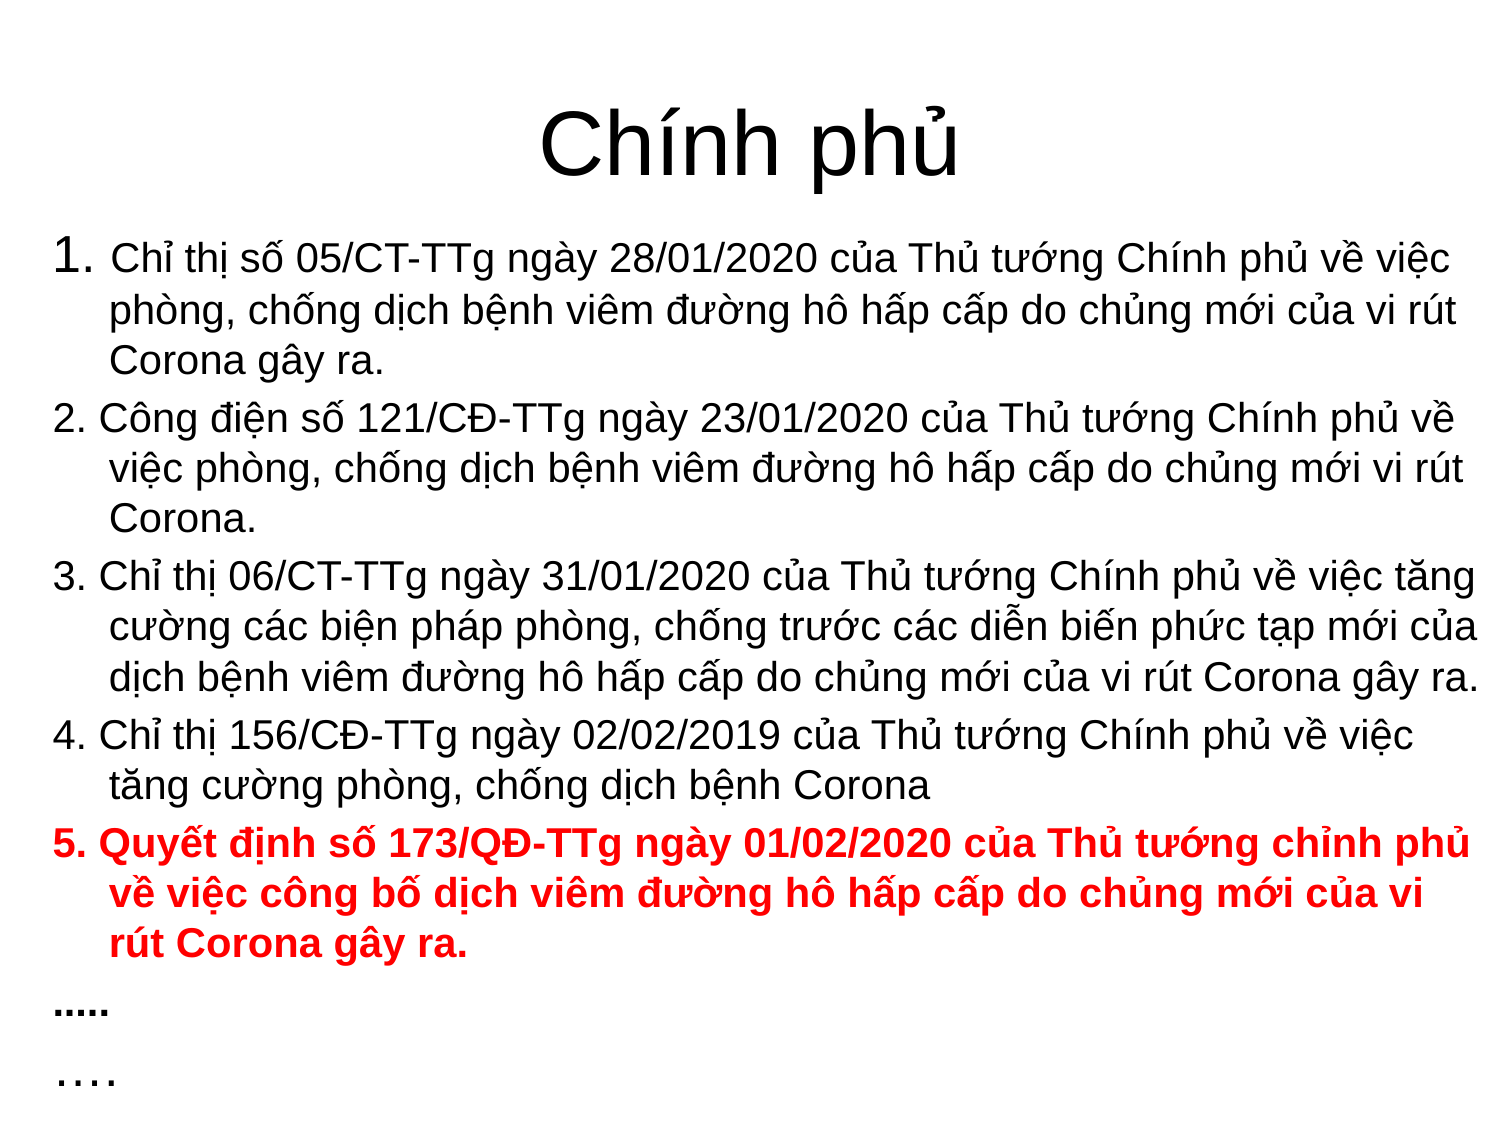

# Chính phủ
1. Chỉ thị số 05/CT-TTg ngày 28/01/2020 của Thủ tướng Chính phủ về việc phòng, chống dịch bệnh viêm đường hô hấp cấp do chủng mới của vi rút Corona gây ra.
2. Công điện số 121/CĐ-TTg ngày 23/01/2020 của Thủ tướng Chính phủ về việc phòng, chống dịch bệnh viêm đường hô hấp cấp do chủng mới vi rút Corona.
3. Chỉ thị 06/CT-TTg ngày 31/01/2020 của Thủ tướng Chính phủ về việc tăng cường các biện pháp phòng, chống trước các diễn biến phức tạp mới của dịch bệnh viêm đường hô hấp cấp do chủng mới của vi rút Corona gây ra.
4. Chỉ thị 156/CĐ-TTg ngày 02/02/2019 của Thủ tướng Chính phủ về việc tăng cường phòng, chống dịch bệnh Corona
5. Quyết định số 173/QĐ-TTg ngày 01/02/2020 của Thủ tướng chỉnh phủ về việc công bố dịch viêm đường hô hấp cấp do chủng mới của vi rút Corona gây ra.
.....
….